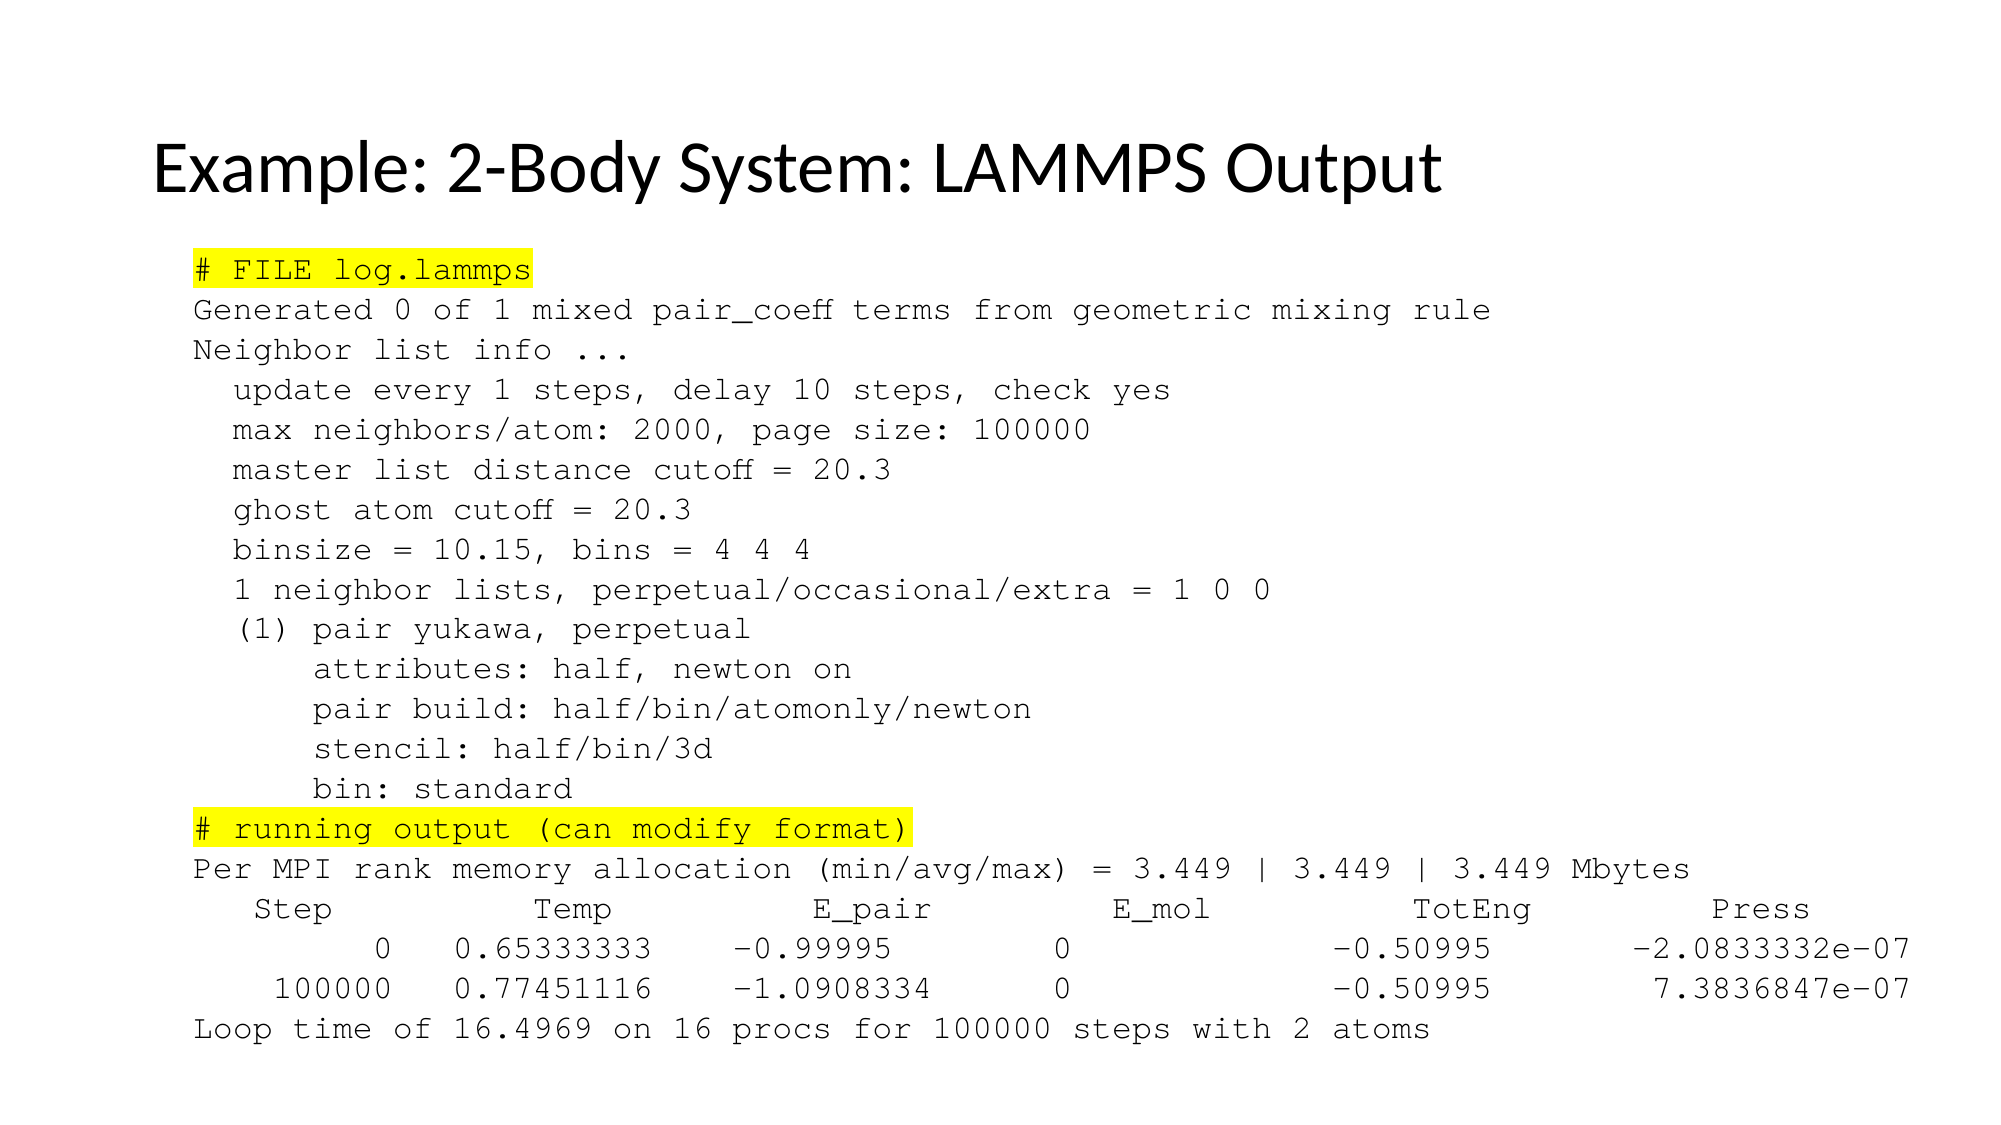

# Example: 2-Body System: LAMMPS Output
# FILE log.lammps
Generated 0 of 1 mixed pair_coeff terms from geometric mixing rule
Neighbor list info ...
  update every 1 steps, delay 10 steps, check yes
  max neighbors/atom: 2000, page size: 100000
  master list distance cutoff = 20.3
  ghost atom cutoff = 20.3
  binsize = 10.15, bins = 4 4 4
  1 neighbor lists, perpetual/occasional/extra = 1 0 0
  (1) pair yukawa, perpetual
      attributes: half, newton on
      pair build: half/bin/atomonly/newton
      stencil: half/bin/3d
      bin: standard
# running output (can modify format)
Per MPI rank memory allocation (min/avg/max) = 3.449 | 3.449 | 3.449 Mbytes
   Step          Temp          E_pair         E_mol          TotEng         Press
         0   0.65333333    -0.99995        0             -0.50995       -2.0833332e-07
    100000   0.77451116    -1.0908334      0             -0.50995        7.3836847e-07
Loop time of 16.4969 on 16 procs for 100000 steps with 2 atoms